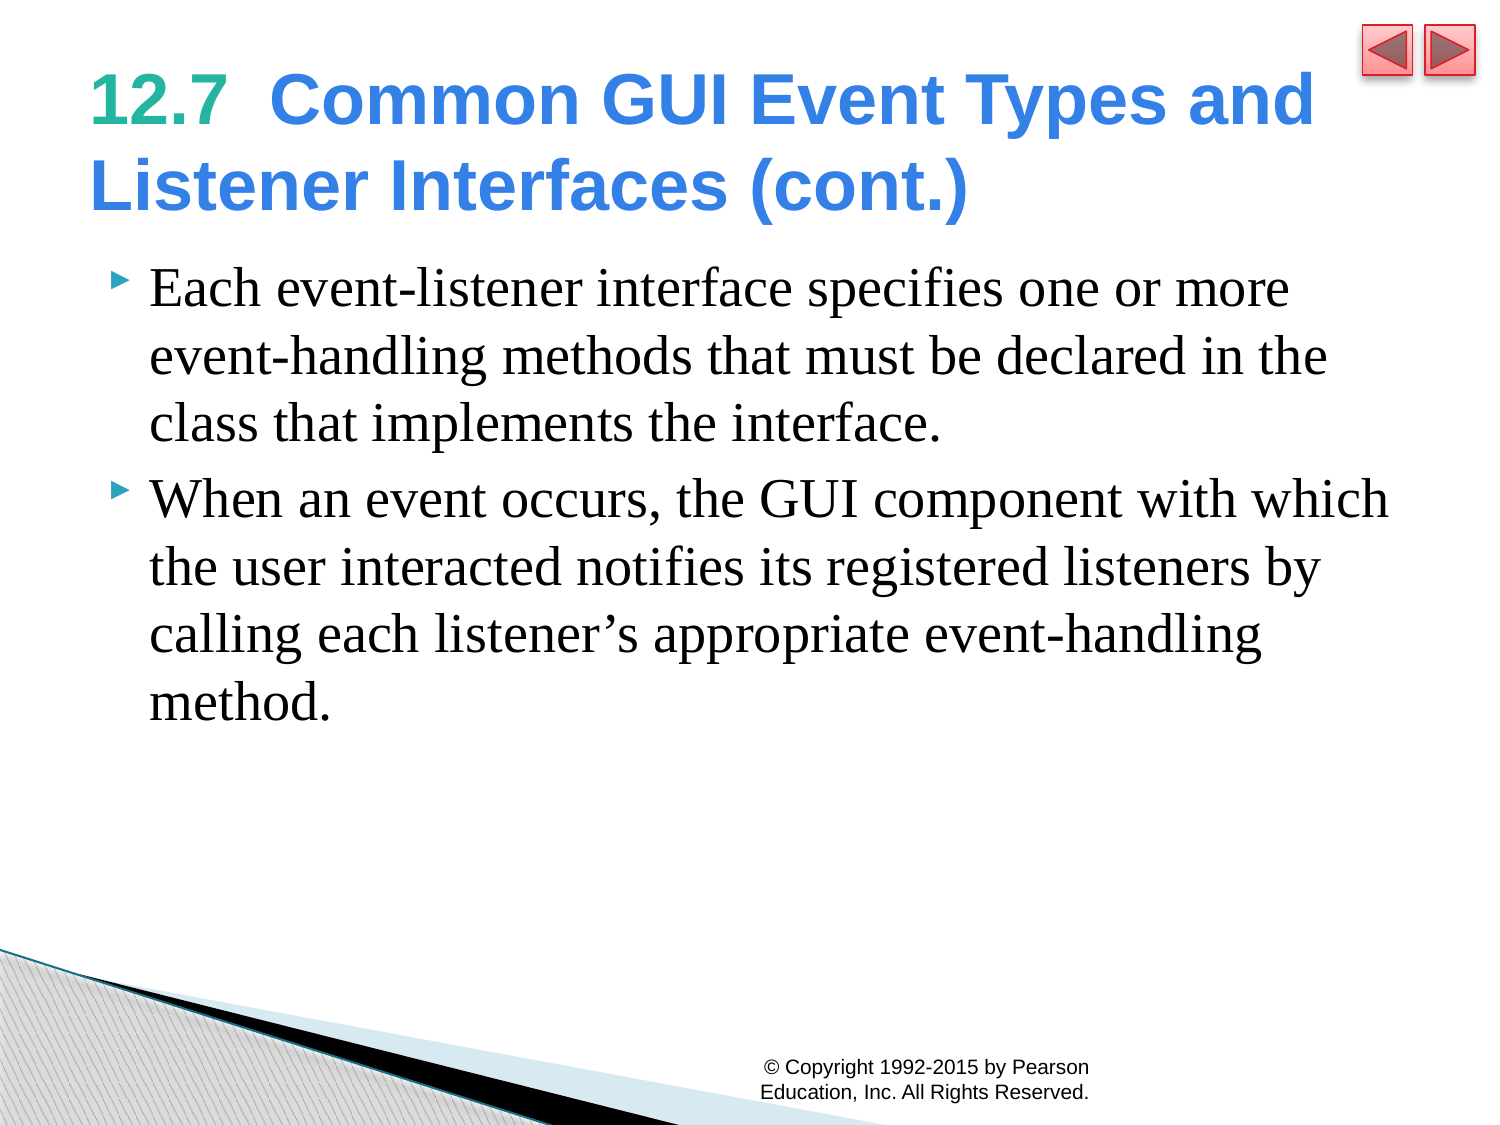

# 12.7  Common GUI Event Types and Listener Interfaces (cont.)
Each event-listener interface specifies one or more event-handling methods that must be declared in the class that implements the interface.
When an event occurs, the GUI component with which the user interacted notifies its registered listeners by calling each listener’s appropriate event-handling method.

© Copyright 1992-2015 by Pearson Education, Inc. All Rights Reserved.